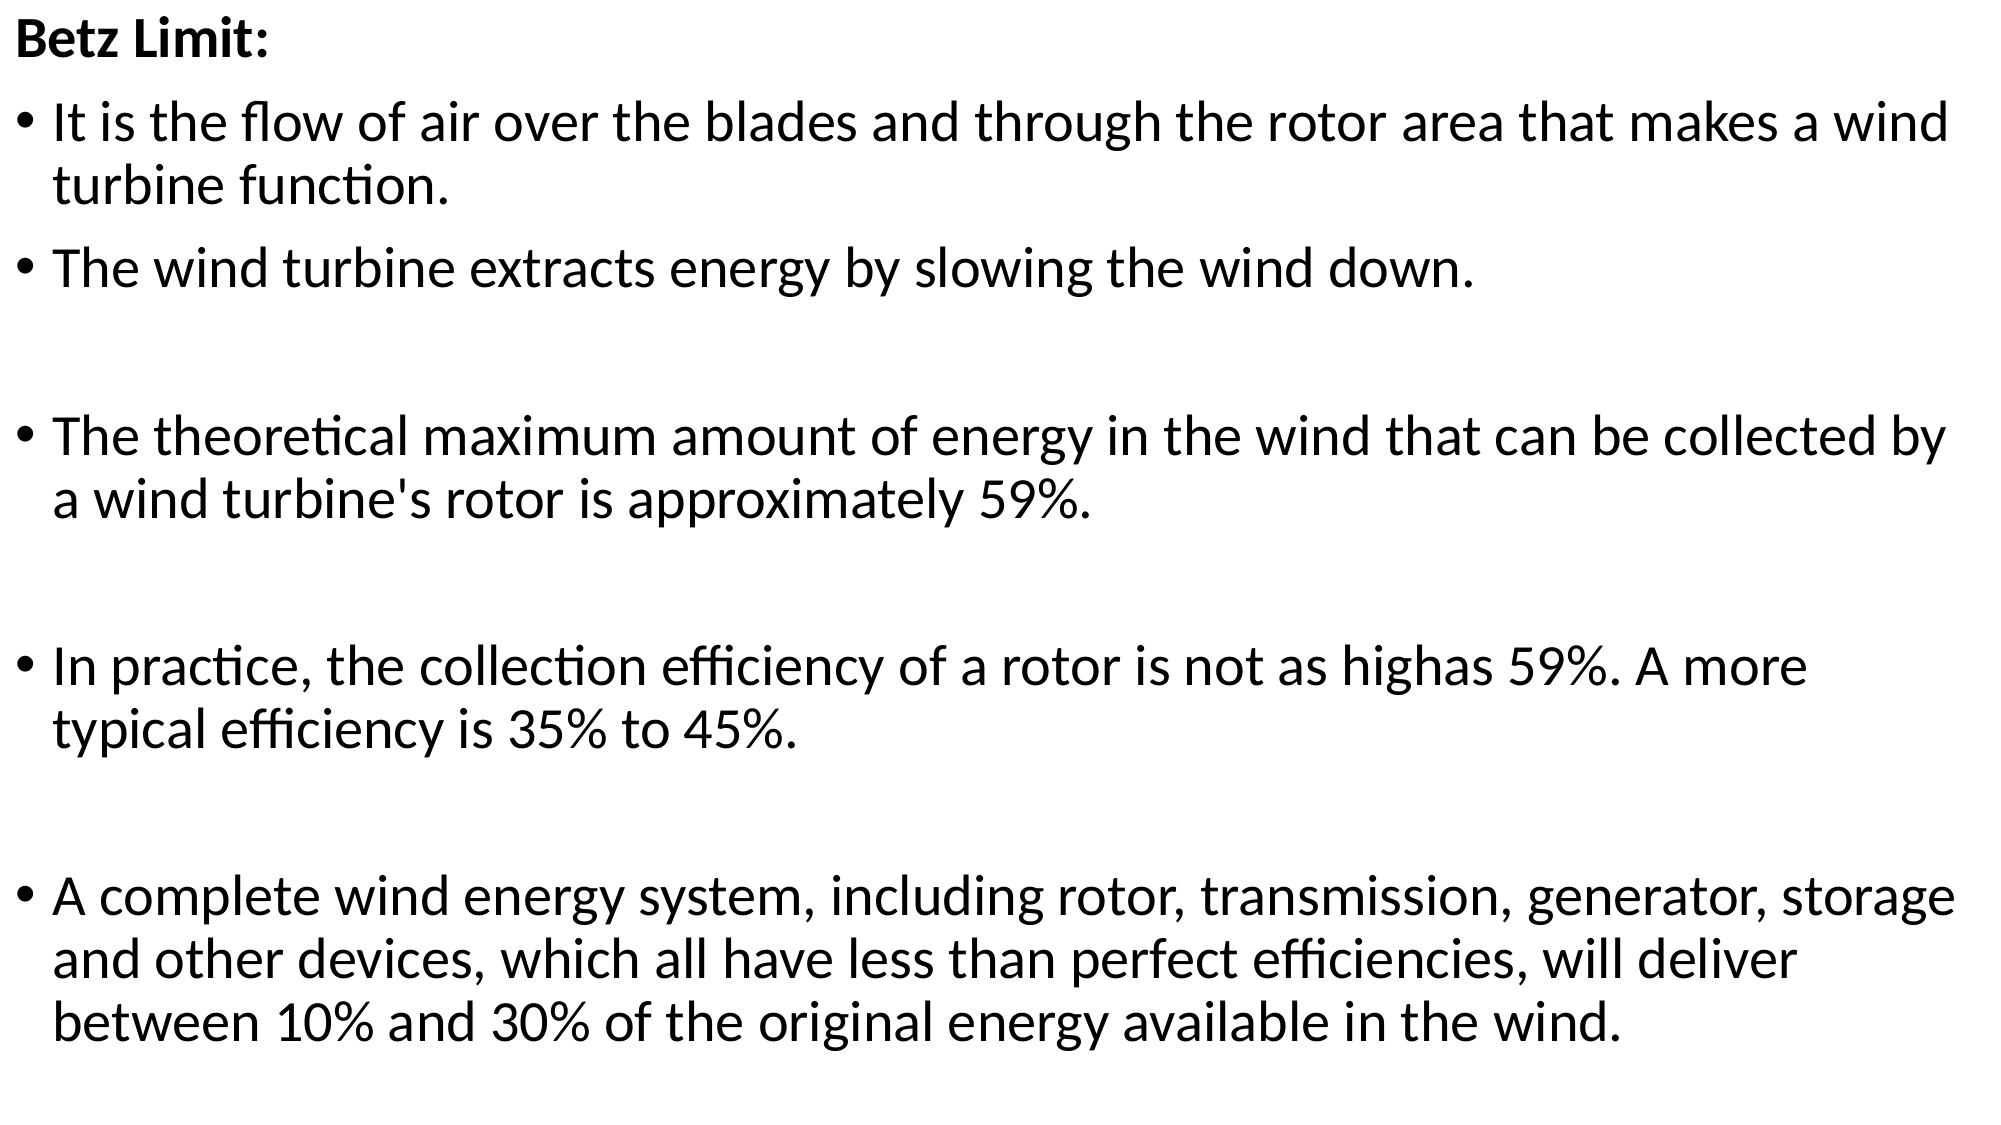

Betz Limit:
It is the flow of air over the blades and through the rotor area that makes a wind turbine function.
The wind turbine extracts energy by slowing the wind down.

The theoretical maximum amount of energy in the wind that can be collected by a wind turbine's rotor is approximately 59%.

In practice, the collection efficiency of a rotor is not as highas 59%. A more typical efficiency is 35% to 45%.

A complete wind energy system, including rotor, transmission, generator, storage and other devices, which all have less than perfect efficiencies, will deliver between 10% and 30% of the original energy available in the wind.